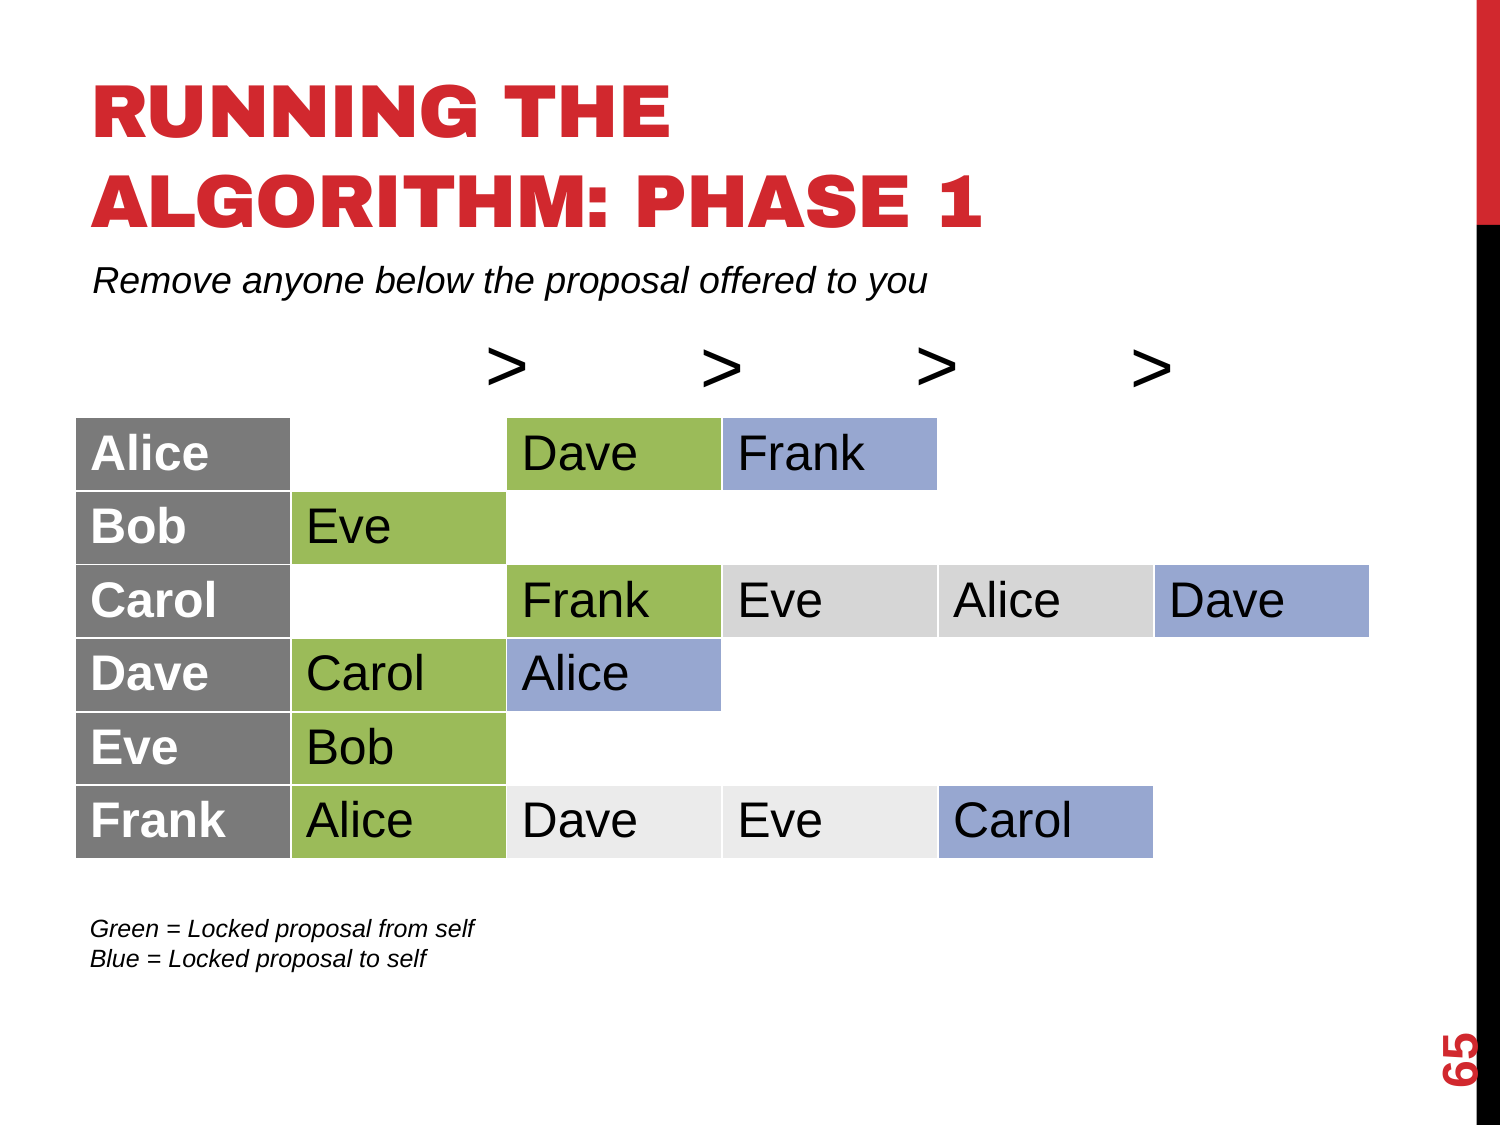

# Running the algorithm: Phase 1
Remove anyone below the proposal offered to you
>
>
>
>
| Alice |  | Dave | Frank |  |  |
| --- | --- | --- | --- | --- | --- |
| Bob | Eve |  |  |  |  |
| Carol |  | Frank | Eve | Alice | Dave |
| Dave | Carol | Alice |  |  |  |
| Eve | Bob |  |  |  |  |
| Frank | Alice | Dave | Eve | Carol |  |
Green = Locked proposal from self
Blue = Locked proposal to self
65